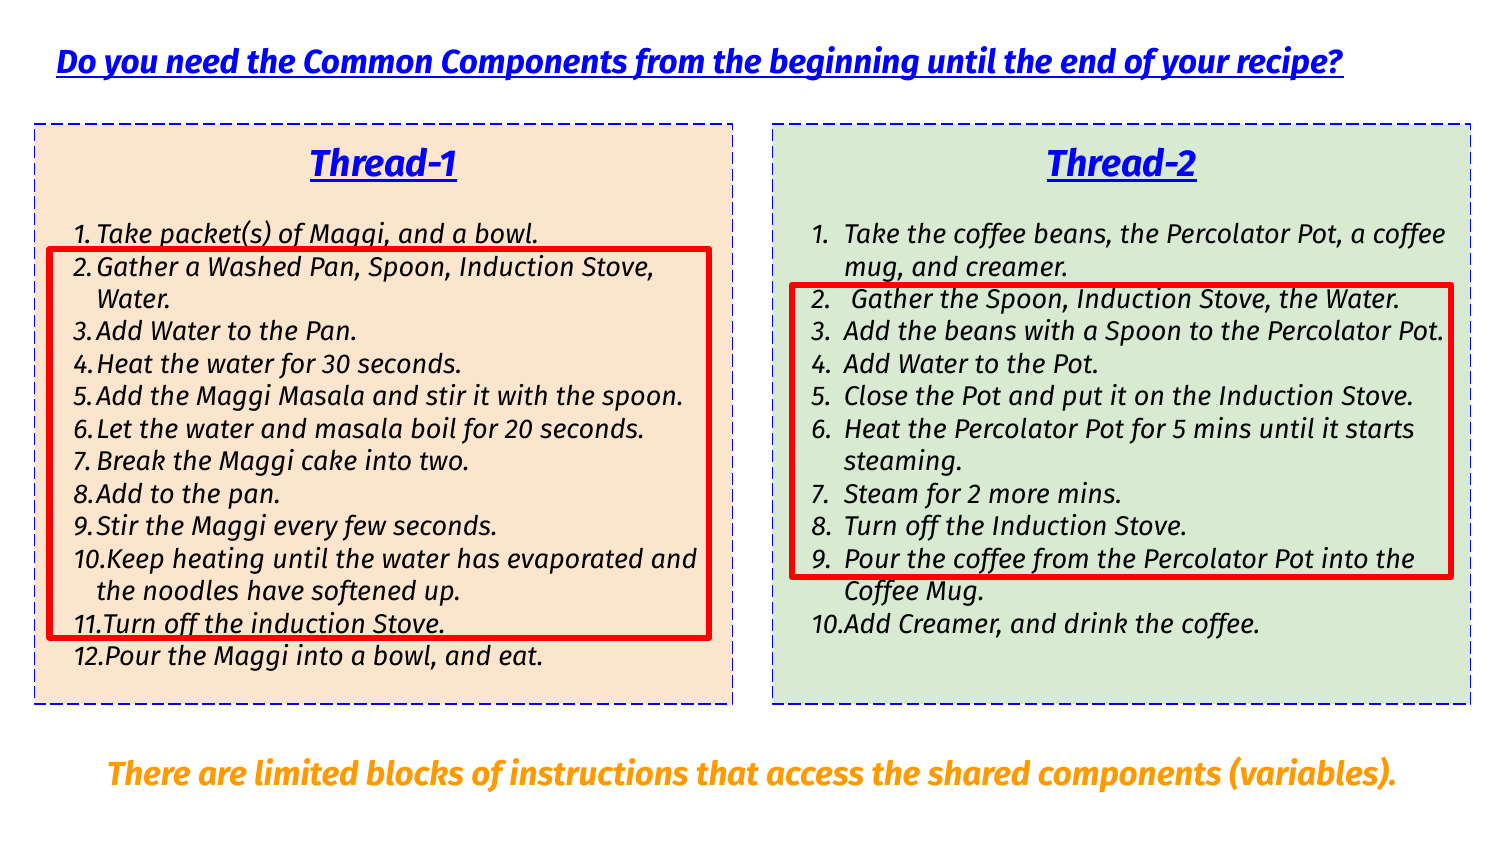

Do you need the Common Components from the beginning until the end of your recipe?

Thread-1

Take packet(s) of Maggi, and a bowl.
Gather a Washed Pan, Spoon, Induction Stove, Water.
Add Water to the Pan.
Heat the water for 30 seconds.
Add the Maggi Masala and stir it with the spoon.
Let the water and masala boil for 20 seconds.
Break the Maggi cake into two.
Add to the pan.
Stir the Maggi every few seconds.
Keep heating until the water has evaporated and the noodles have softened up.
Turn off the induction Stove.
Pour the Maggi into a bowl, and eat.
Thread-2

Take the coffee beans, the Percolator Pot, a coffee mug, and creamer.
 Gather the Spoon, Induction Stove, the Water.
Add the beans with a Spoon to the Percolator Pot.
Add Water to the Pot.
Close the Pot and put it on the Induction Stove.
Heat the Percolator Pot for 5 mins until it starts steaming.
Steam for 2 more mins.
Turn off the Induction Stove.
Pour the coffee from the Percolator Pot into the Coffee Mug.
Add Creamer, and drink the coffee.

There are limited blocks of instructions that access the shared components (variables).